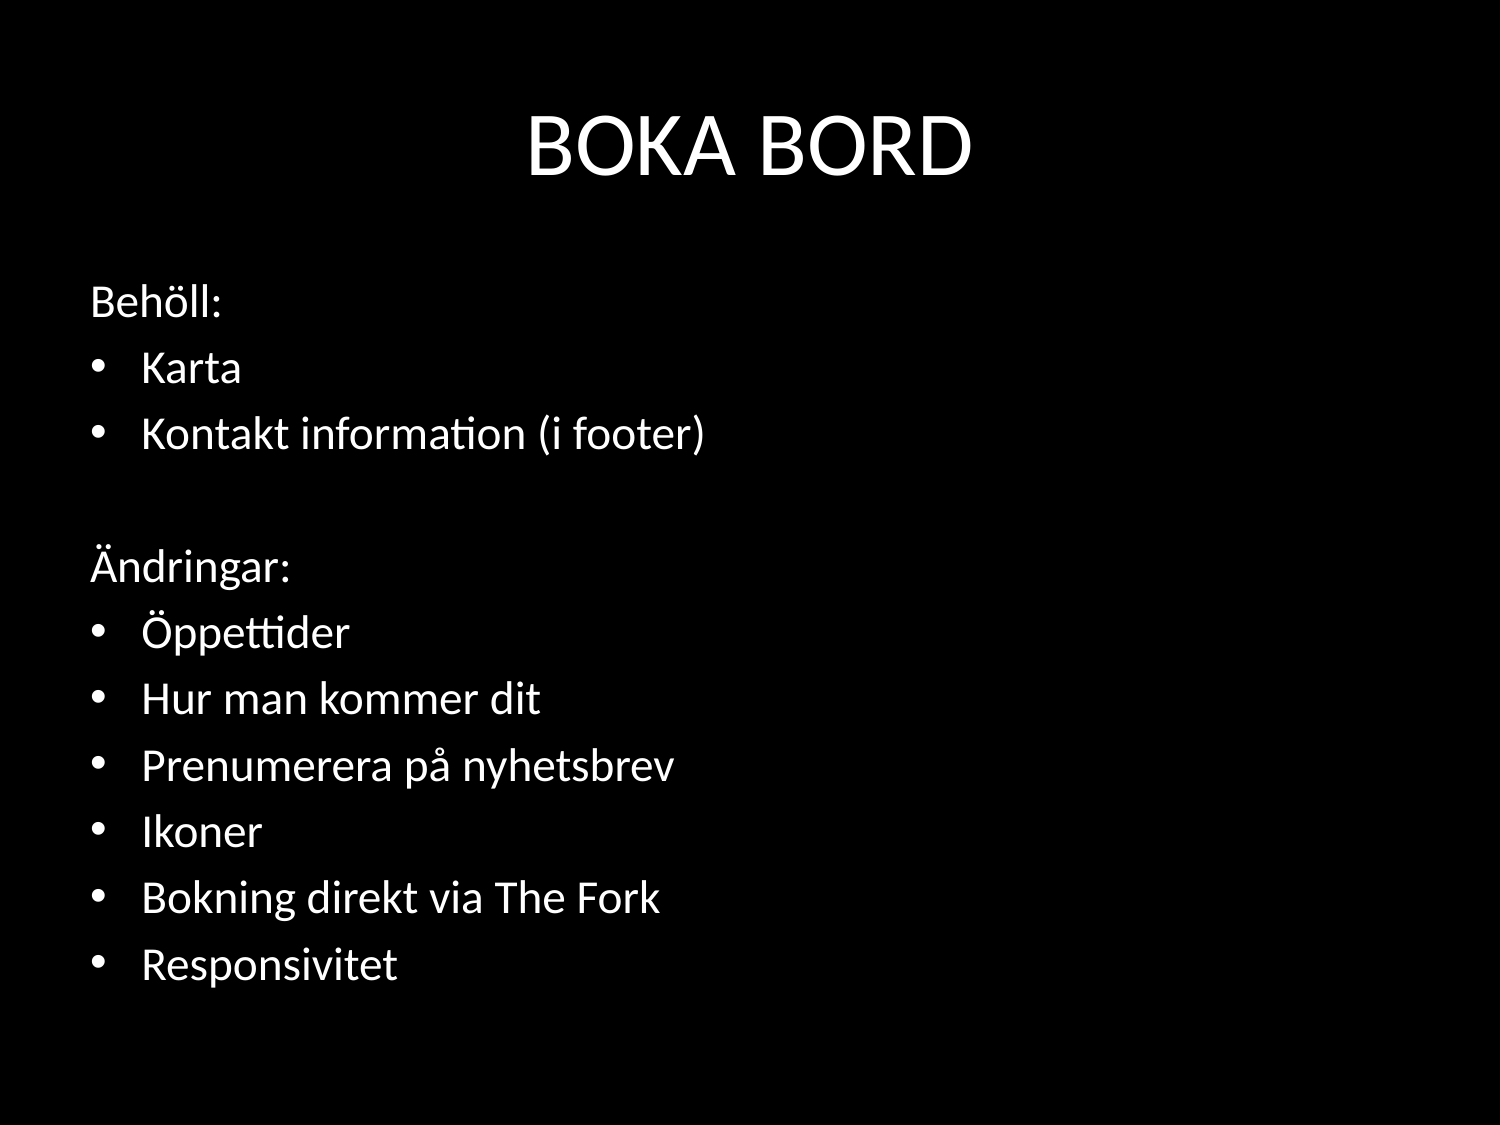

# BOKA BORD
Behöll:
Karta
Kontakt information (i footer)

Ändringar:
Öppettider
Hur man kommer dit
Prenumerera på nyhetsbrev
Ikoner
Bokning direkt via The Fork
Responsivitet